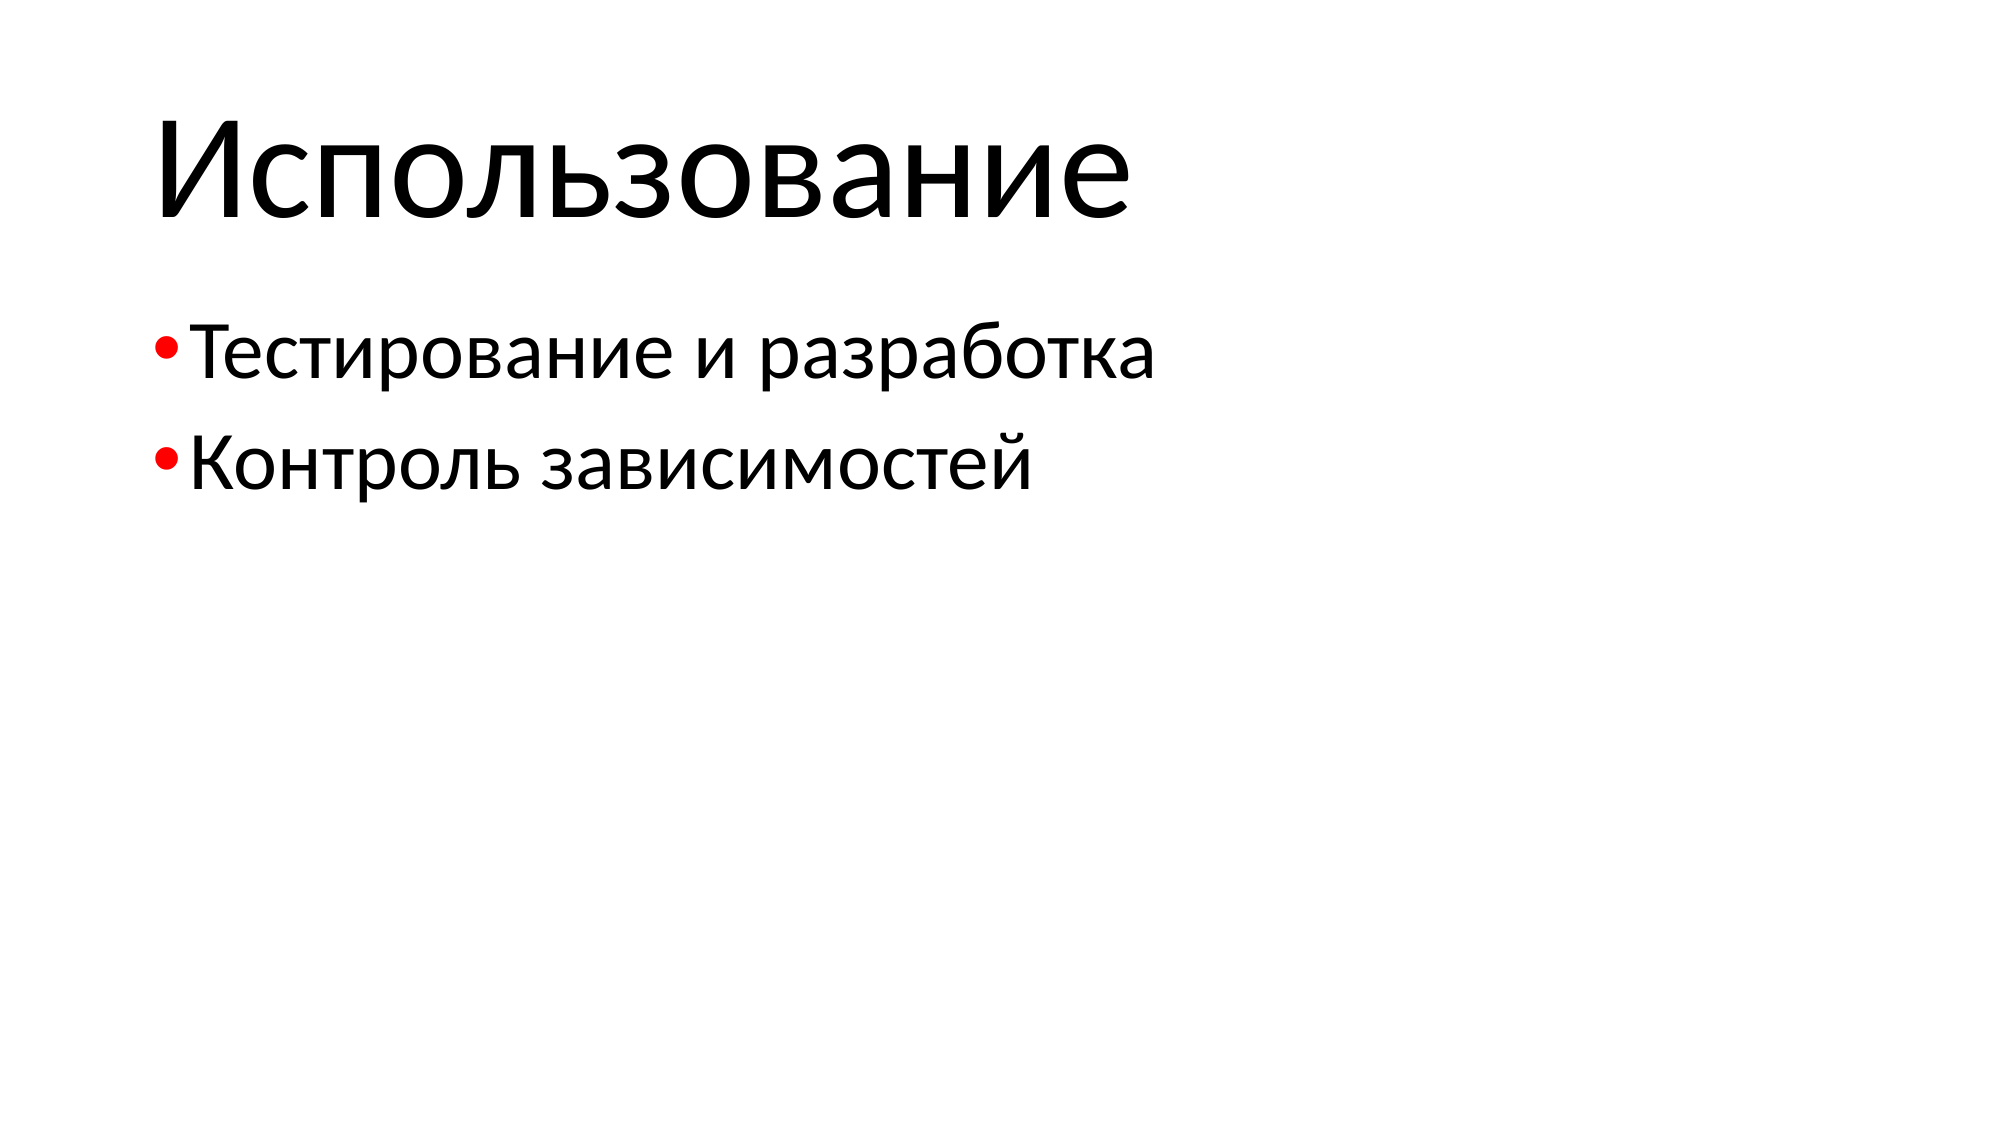

# Использование
Тестирование и разработка
Контроль зависимостей